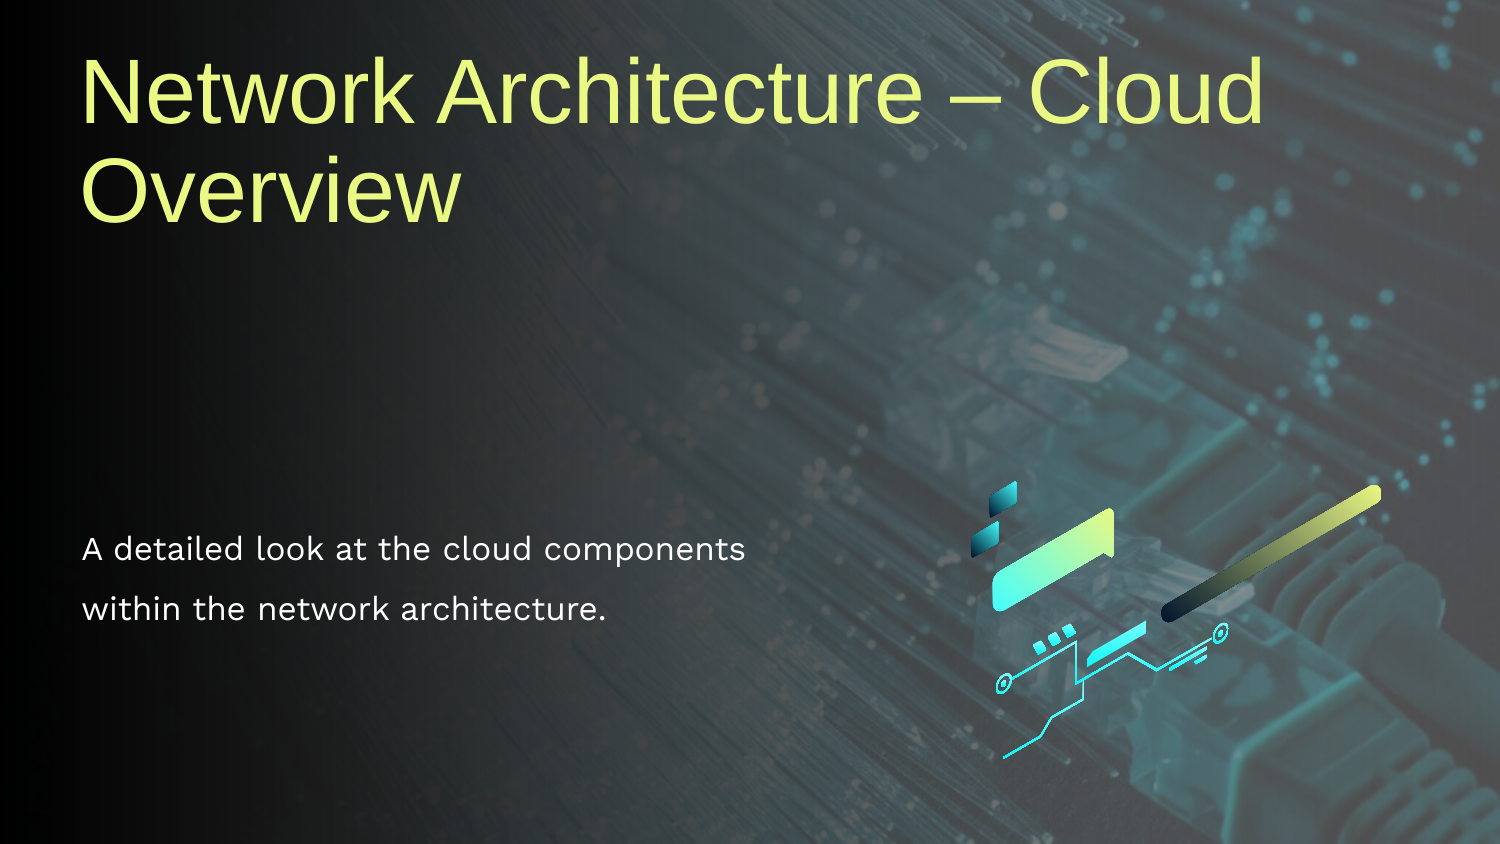

# Network Architecture – Cloud Overview
A detailed look at the cloud components
within the network architecture.